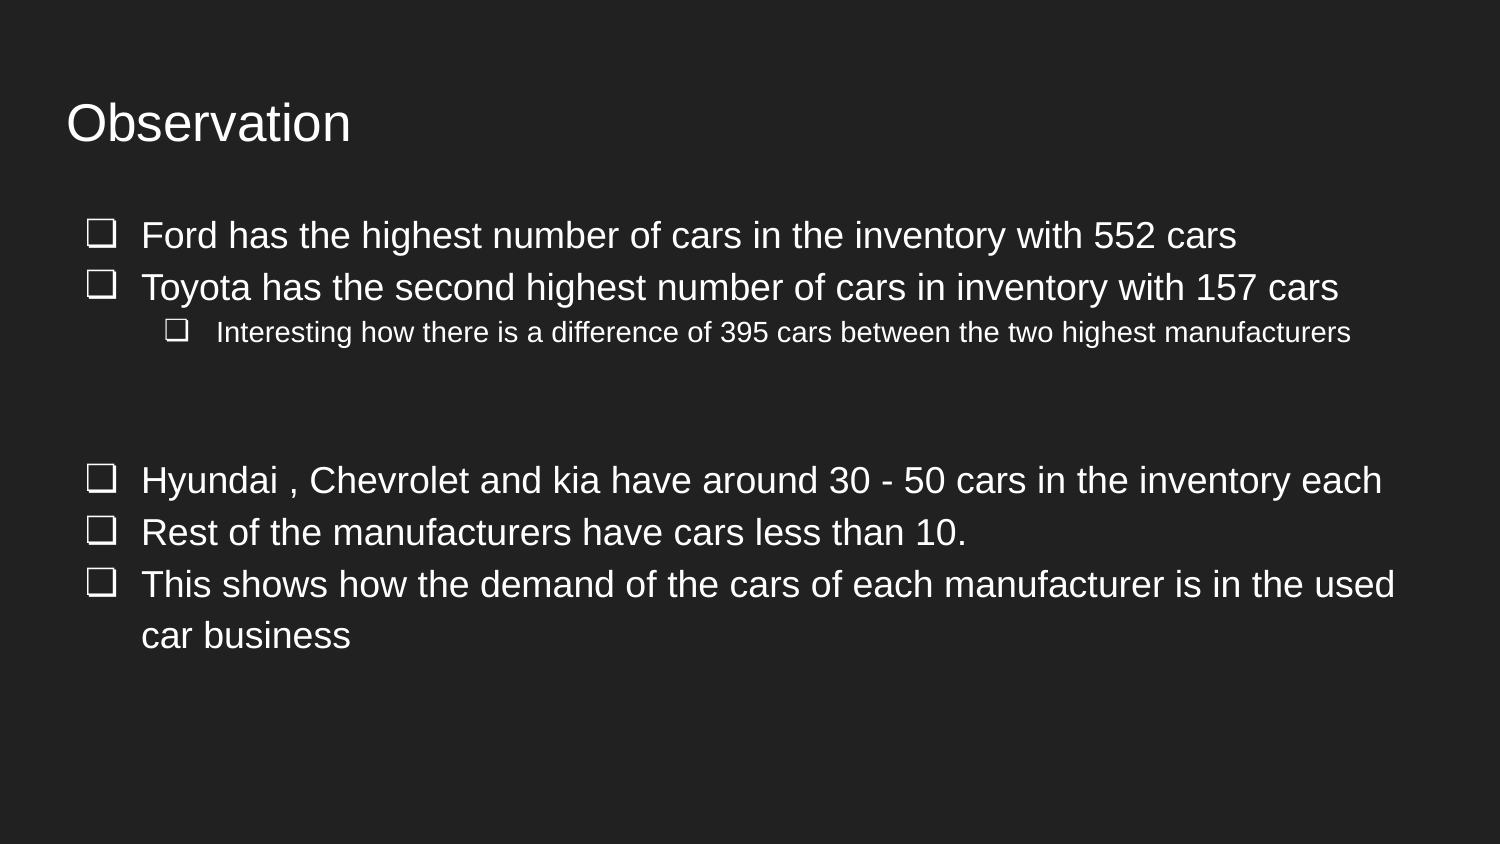

# Observation
Ford has the highest number of cars in the inventory with 552 cars
Toyota has the second highest number of cars in inventory with 157 cars
Interesting how there is a difference of 395 cars between the two highest manufacturers

Hyundai , Chevrolet and kia have around 30 - 50 cars in the inventory each
Rest of the manufacturers have cars less than 10.
This shows how the demand of the cars of each manufacturer is in the used car business